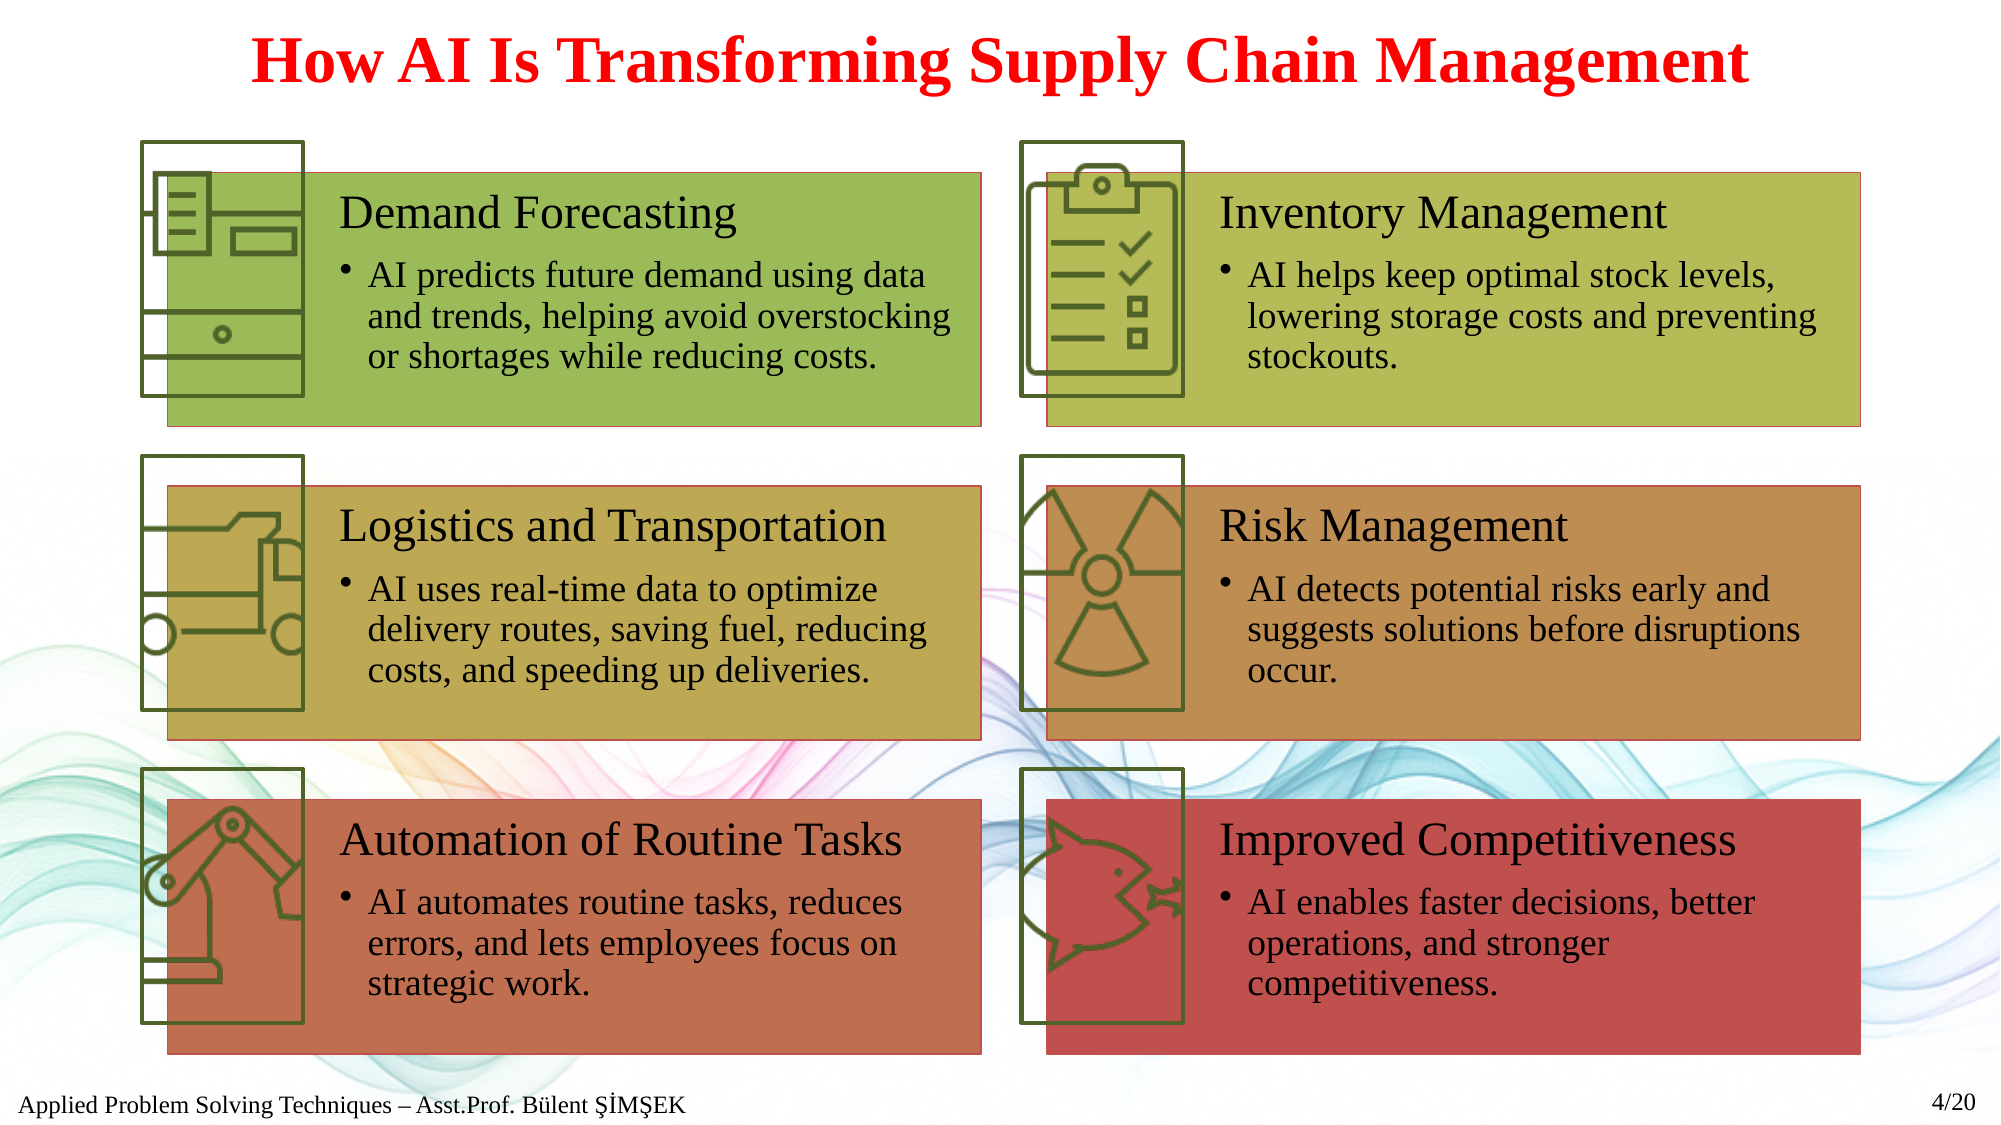

# How AI Is Transforming Supply Chain Management
Demand Forecasting
AI predicts future demand using data and trends, helping avoid overstocking or shortages while reducing costs.
Inventory Management
AI helps keep optimal stock levels, lowering storage costs and preventing stockouts.
Logistics and Transportation
AI uses real-time data to optimize delivery routes, saving fuel, reducing costs, and speeding up deliveries.
Risk Management
AI detects potential risks early and suggests solutions before disruptions occur.
Automation of Routine Tasks
AI automates routine tasks, reduces errors, and lets employees focus on strategic work.
Improved Competitiveness
AI enables faster decisions, better operations, and stronger competitiveness.
Applied Problem Solving Techniques – Asst.Prof. Bülent ŞİMŞEK
4/20